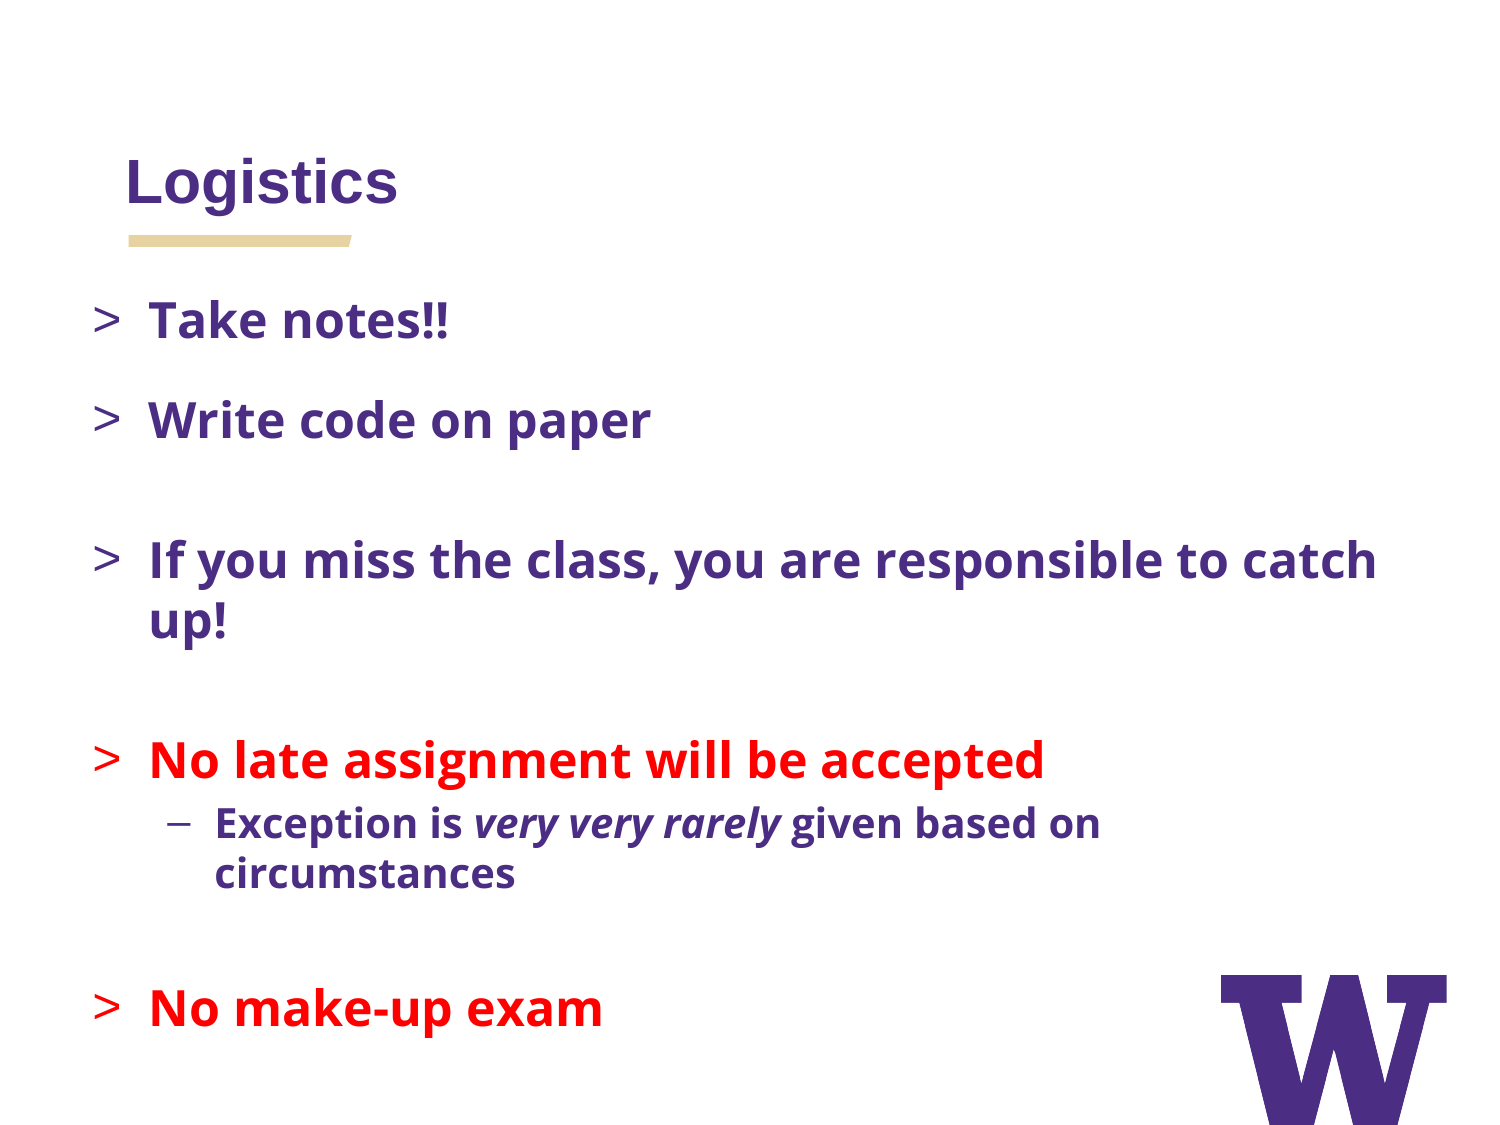

# Logistics

Take notes!!

Write code on paper

If you miss the class, you are responsible to catch up!

No late assignment will be accepted
Exception is very very rarely given based on circumstances

No make-up exam